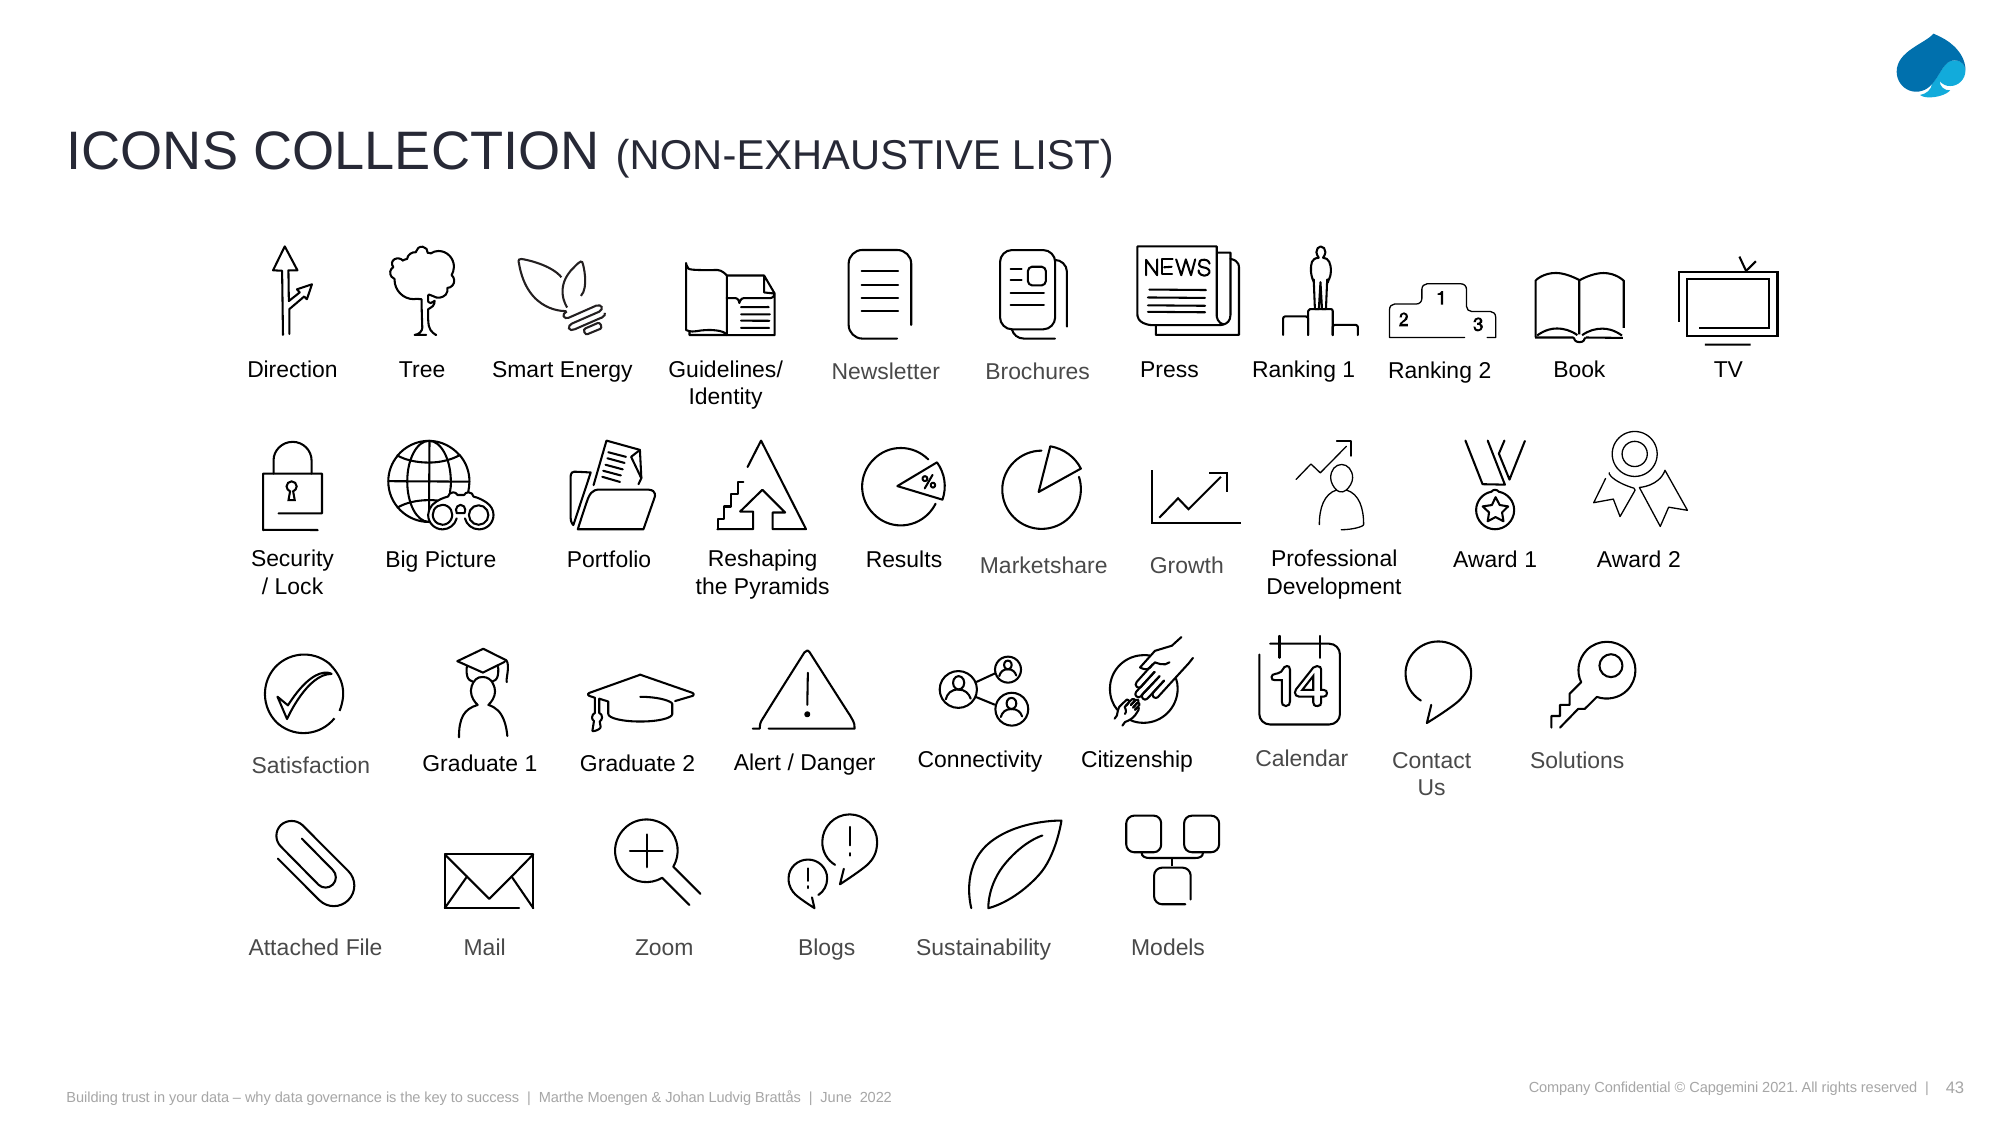

# Icons Collection (non-exhaustive list)

Newsletter
Brochures
Guidelines/
Identity
Direction
Tree
Smart Energy
Press
Ranking 1
Book
TV
Ranking 2

Security
/ Lock
Reshaping
the Pyramids
Professional
Development
Big Picture
Portfolio
Results
Marketshare
Growth
Award 1
Award 2

Calendar
Contact Us
Solutions
Satisfaction
Connectivity
Citizenship
Alert / Danger
Graduate 1
Graduate 2

Attached File
Mail
Zoom
Blogs
Sustainability
Models